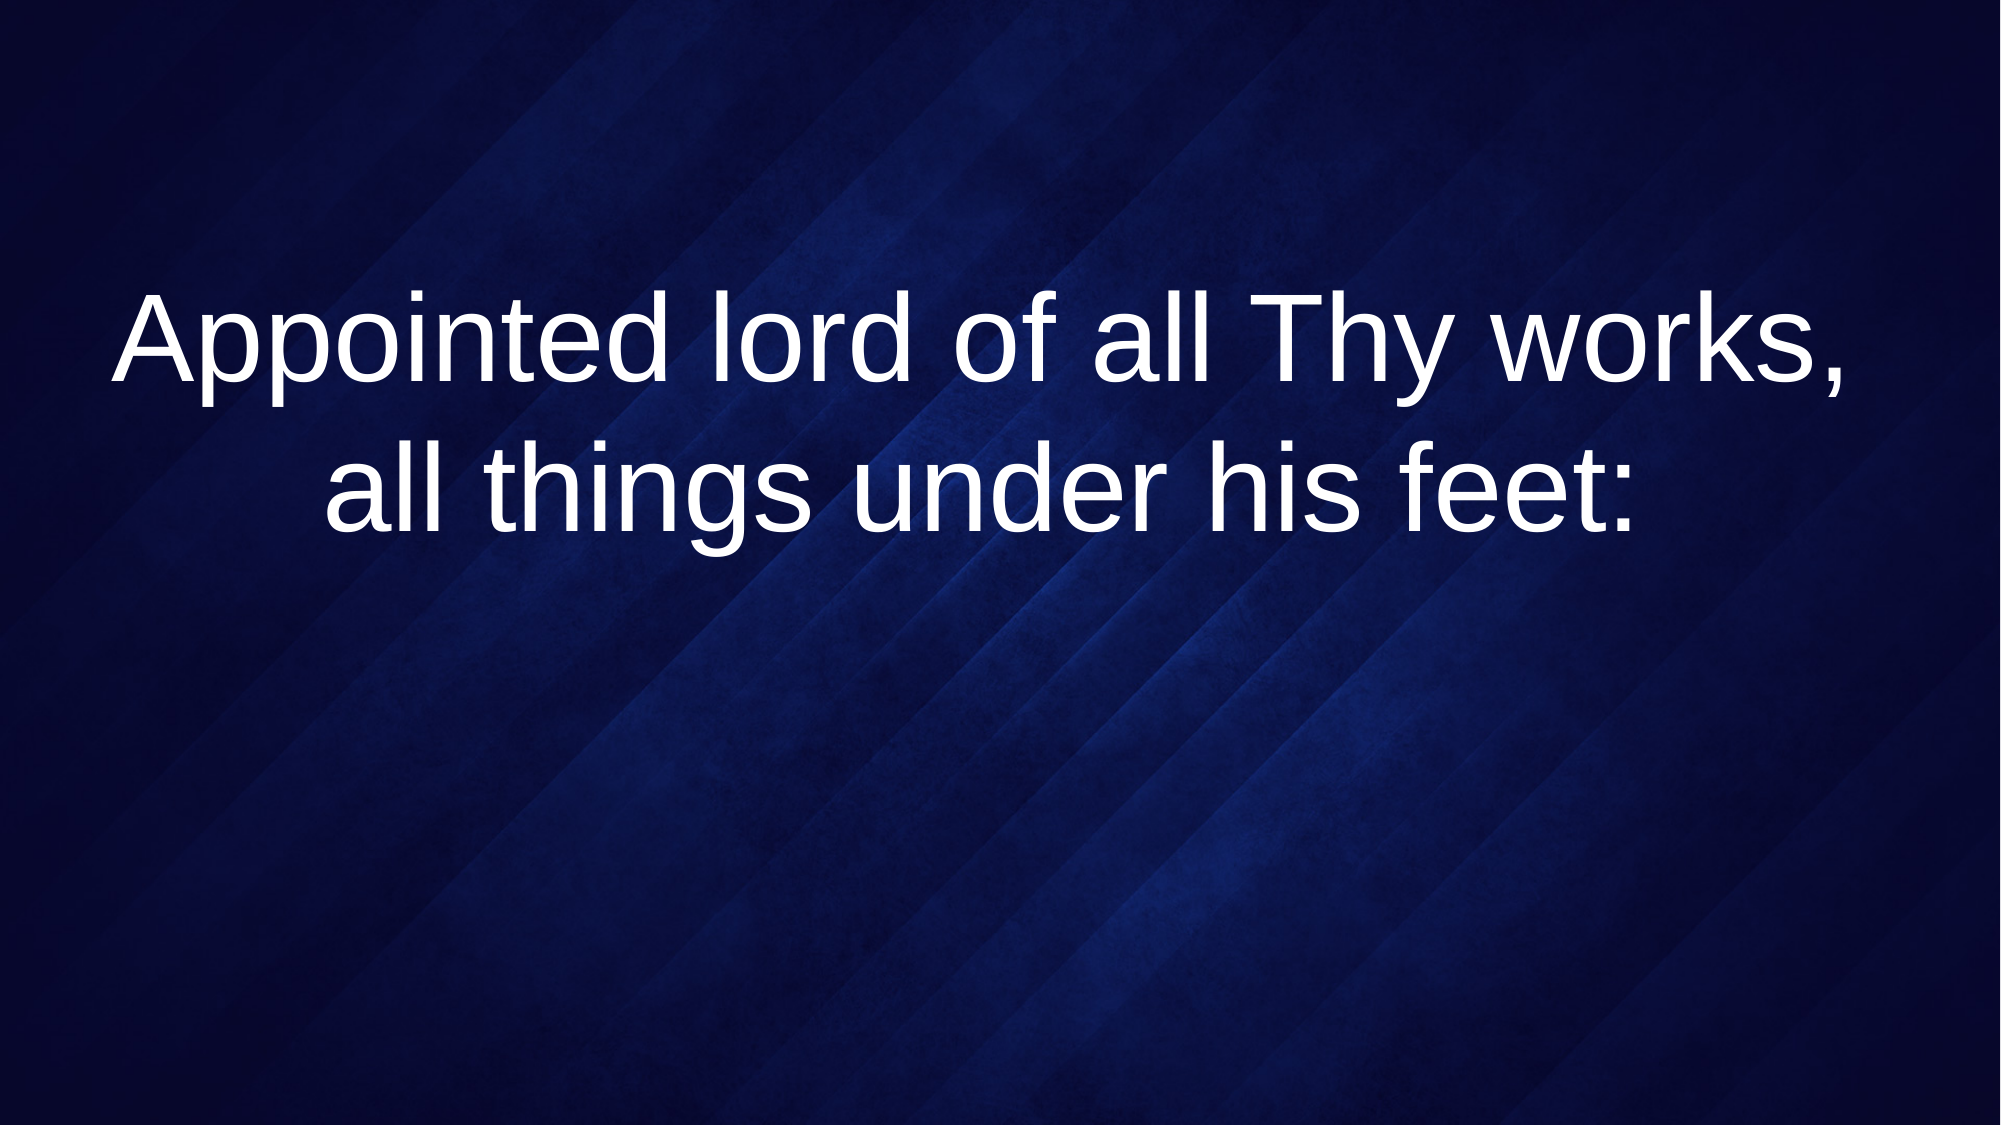

# Appointed lord of all Thy works, all things under his feet: